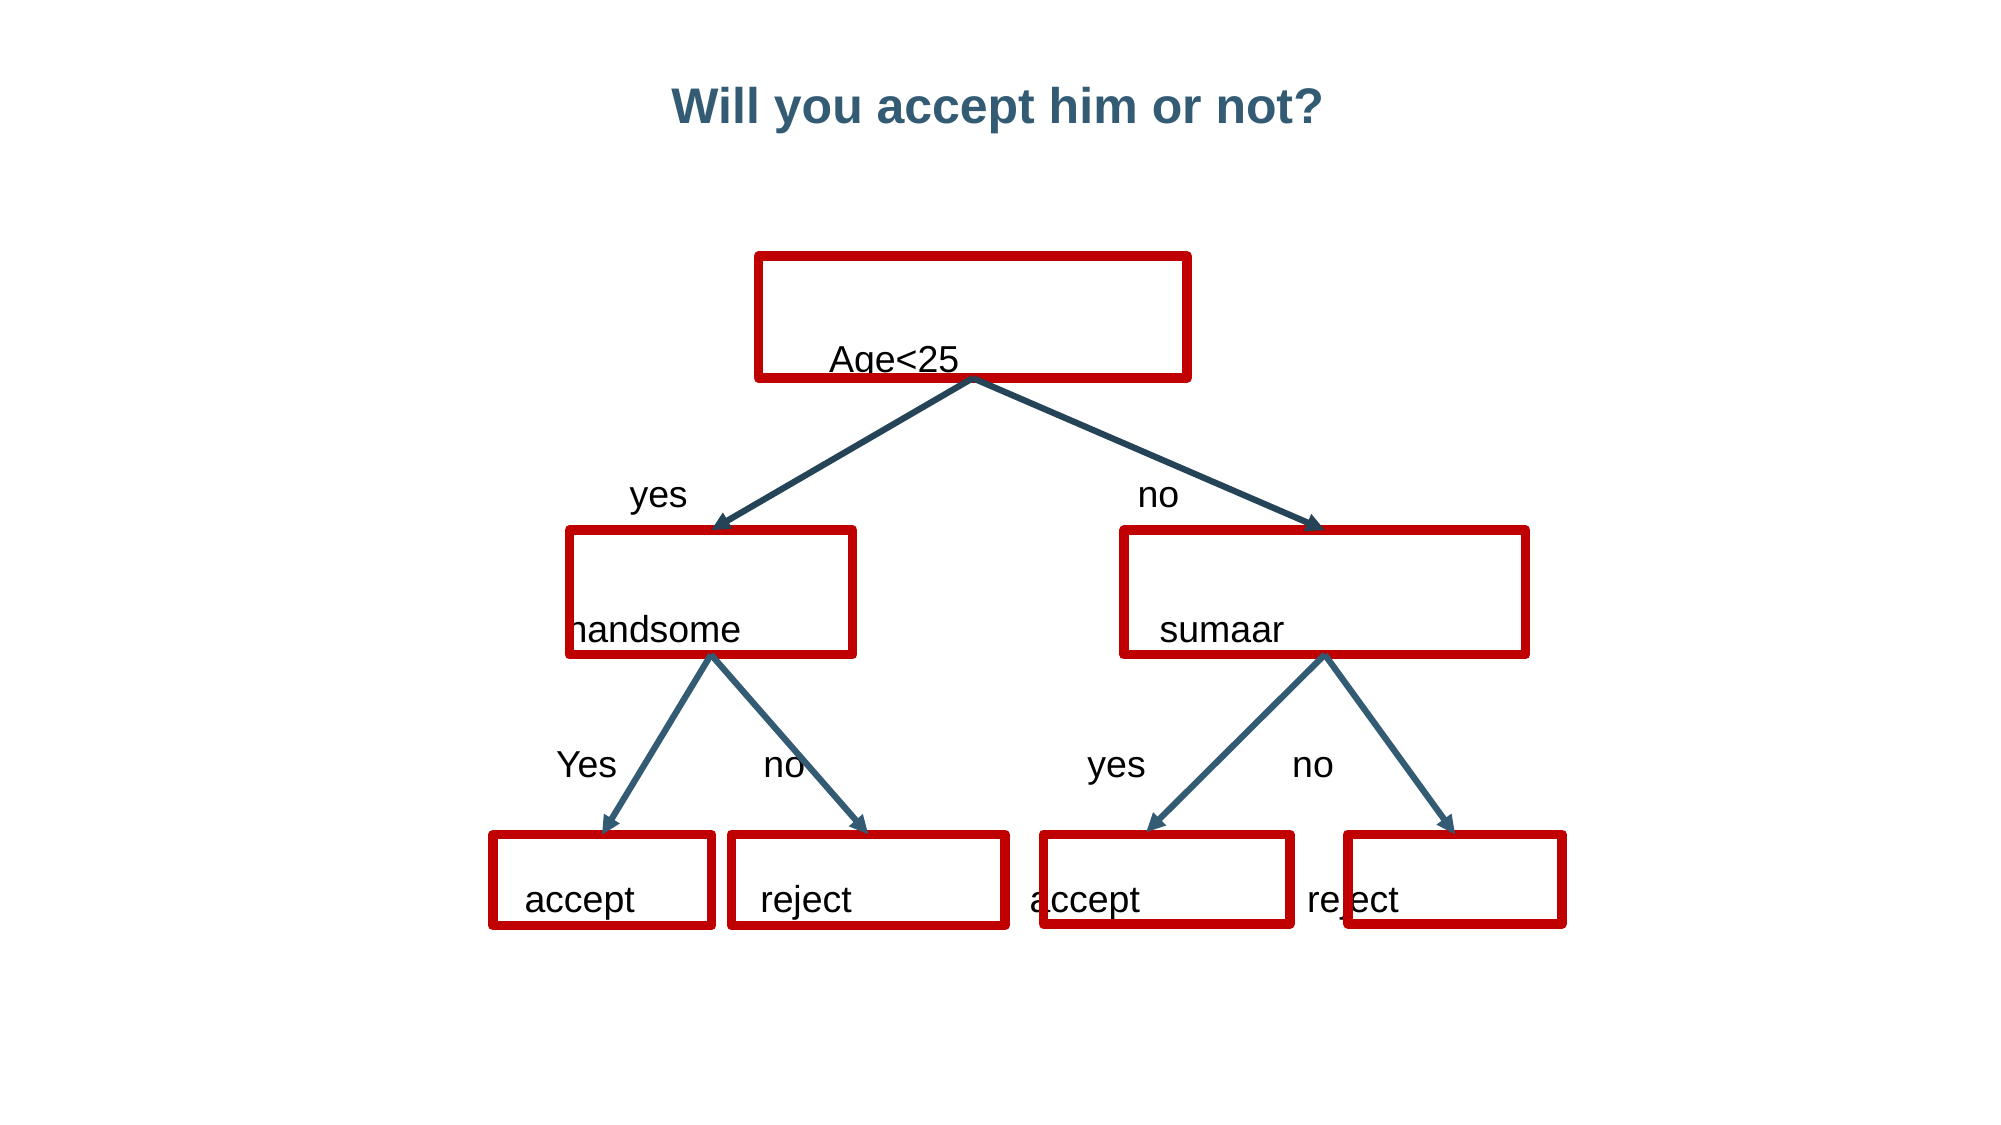

Will you accept him or not?
                                   Age<25
                yes                                           no
          handsome                                        sumaar
         Yes              no                           yes              no
      accept            reject                 accept                reject